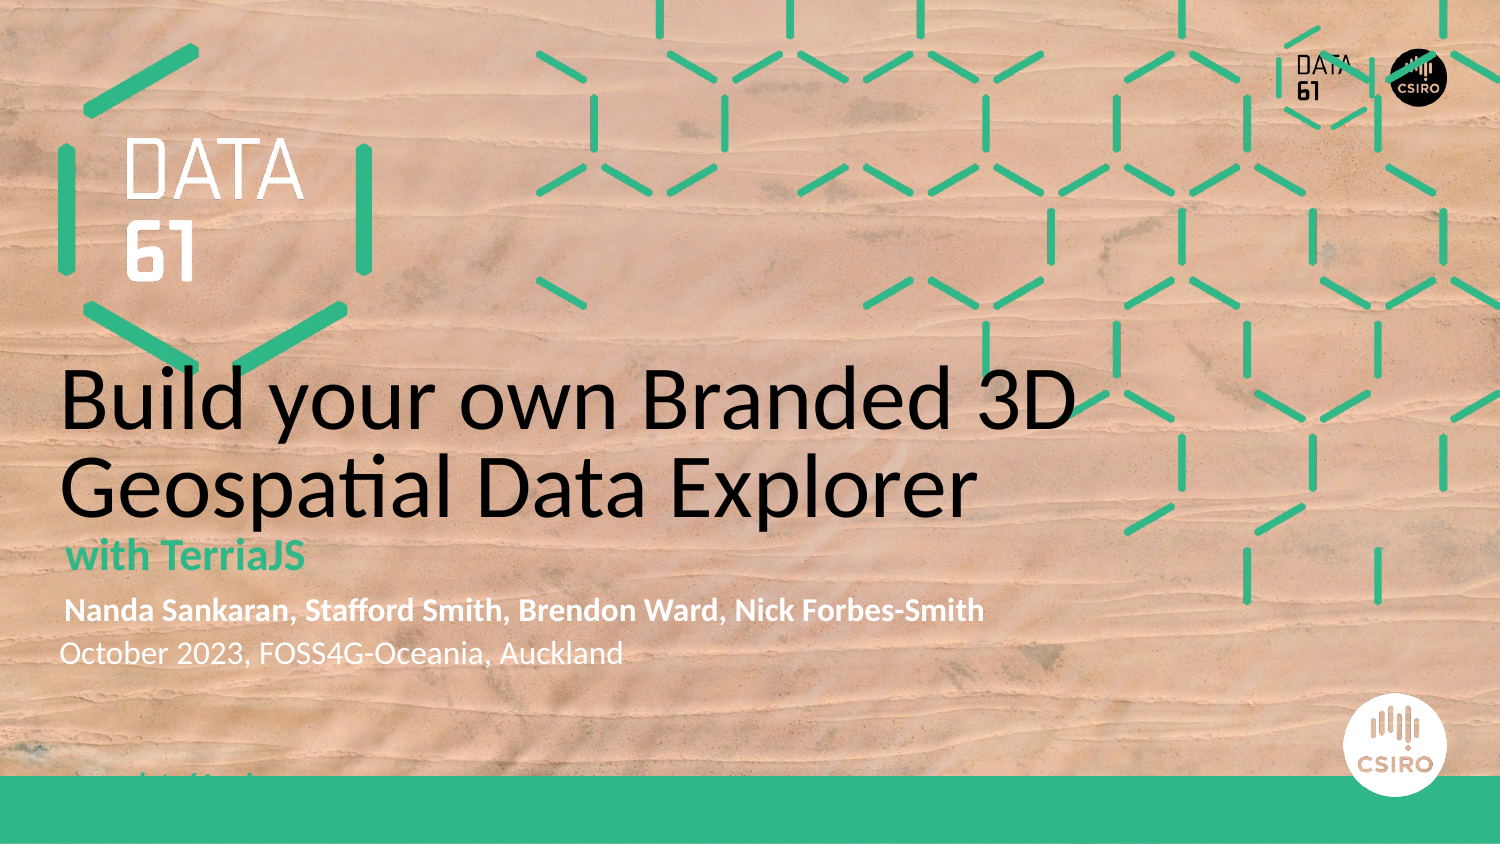

# Build your own Branded 3D Geospatial Data Explorer
with TerriaJS
Nanda Sankaran, Stafford Smith, Brendon Ward, Nick Forbes-Smith
October 2023, FOSS4G-Oceania, Auckland